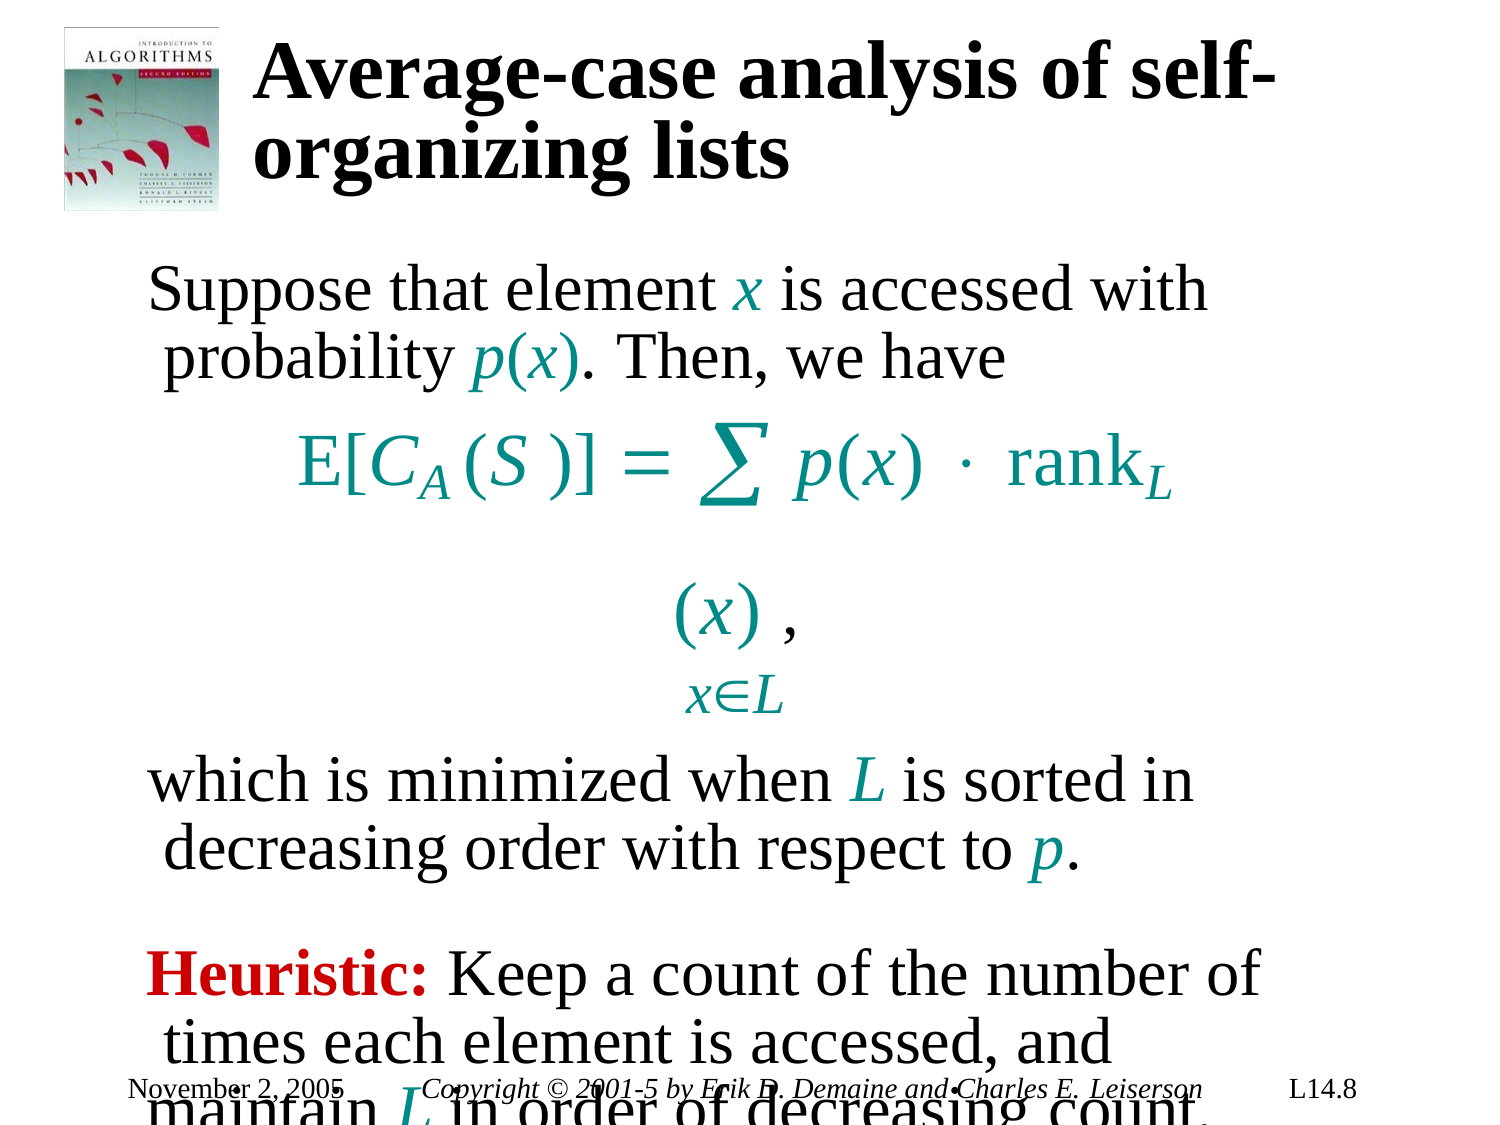

# Average-case analysis of self-  organizing lists
Suppose that element x is accessed with  probability p(x).	Then, we have
E[CA (S )] = ∑ p(x) ⋅ rankL (x) ,
x∈L
which is minimized when L is sorted in  decreasing order with respect to p.
Heuristic: Keep a count of the number of  times each element is accessed, and  maintain L in order of decreasing count.
November 2, 2005
Copyright © 2001-5 by Erik D. Demaine and Charles E. Leiserson
L14.8